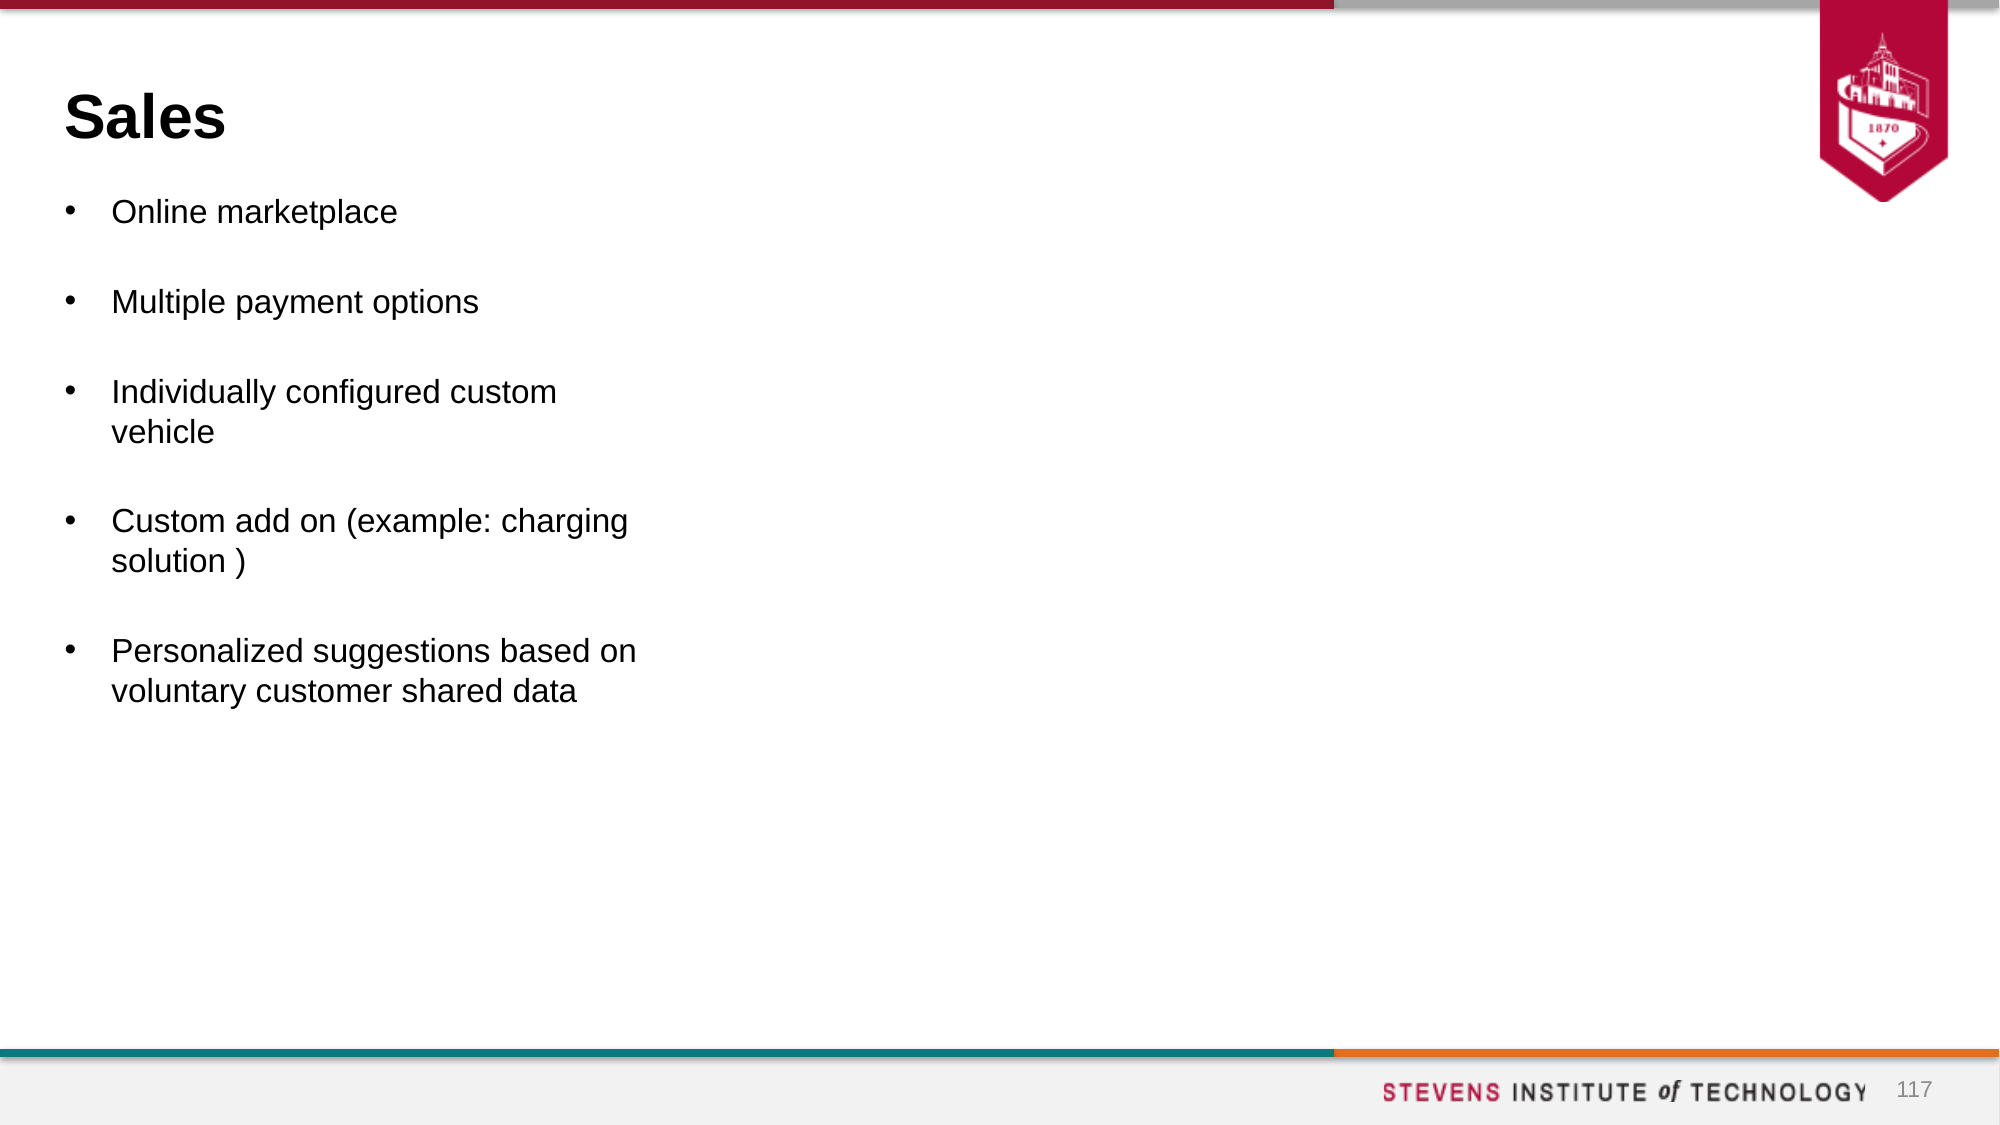

# Sales
Online marketplace
Multiple payment options
Individually configured custom vehicle
Custom add on (example: charging solution )
Personalized suggestions based on voluntary customer shared data
117